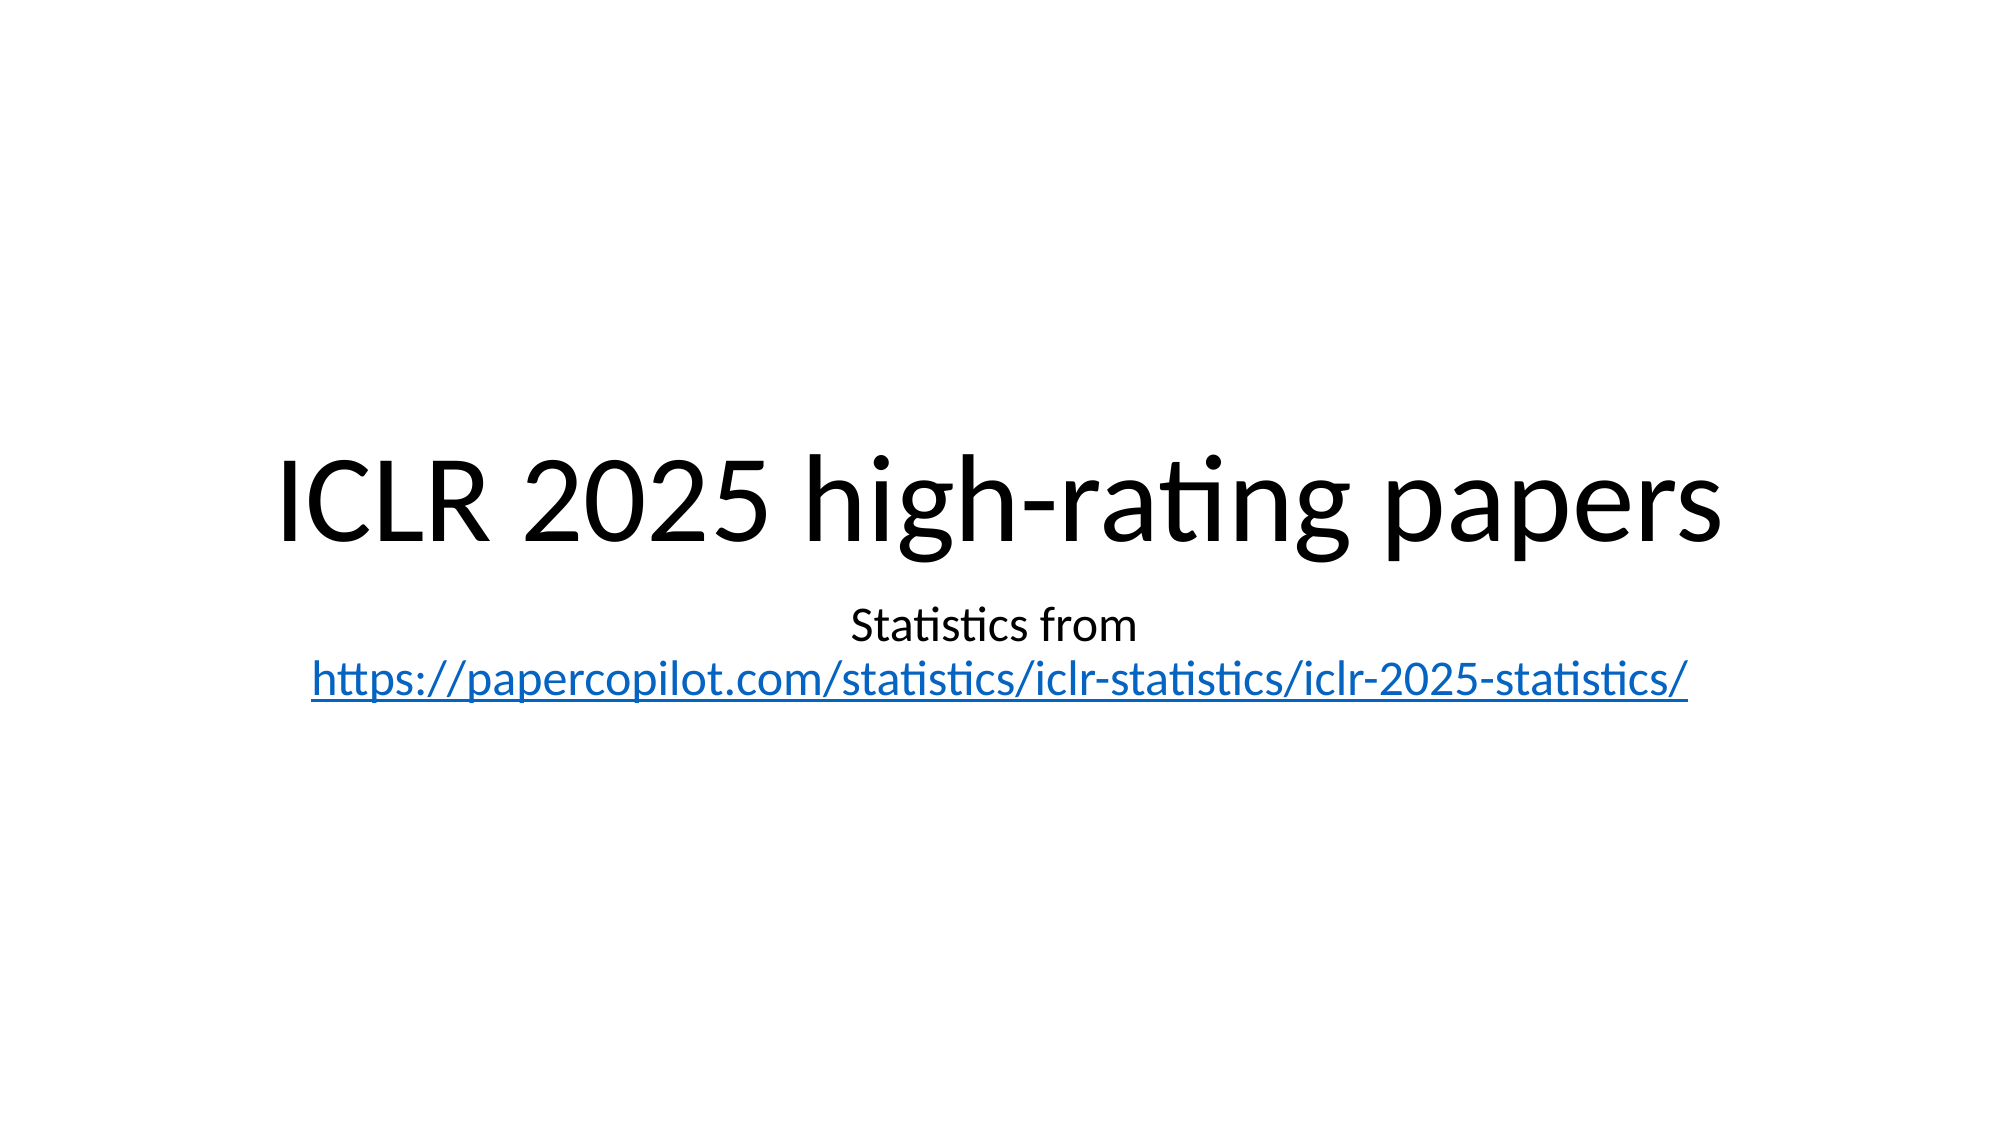

# ICLR 2025 high-rating papers
Statistics from https://papercopilot.com/statistics/iclr-statistics/iclr-2025-statistics/